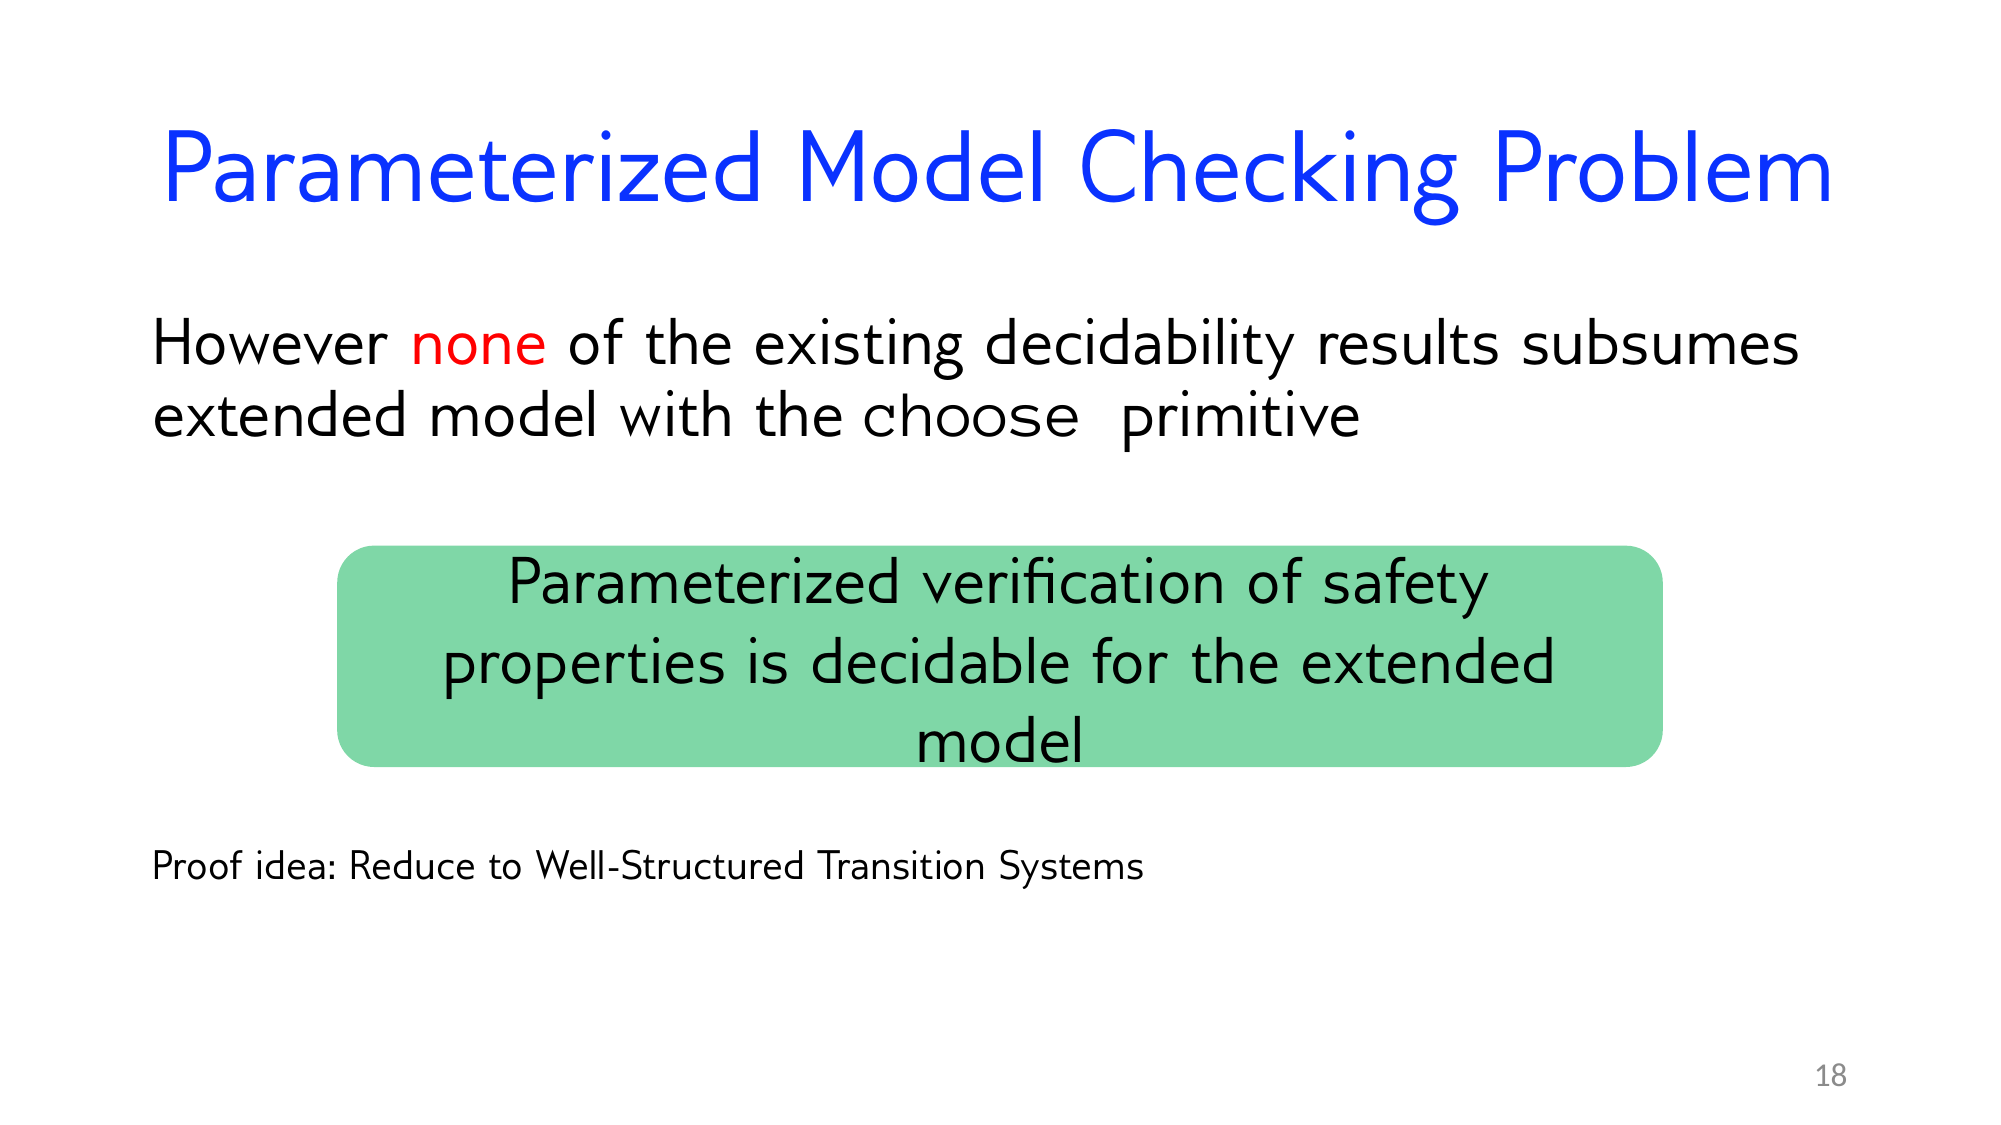

# Parameterized Model Checking Problem
However none of the existing decidability results subsumes extended model with the choose primitive

Proof idea: Reduce to Well-Structured Transition Systems

Parameterized verification of safety properties is decidable for the extended model
18